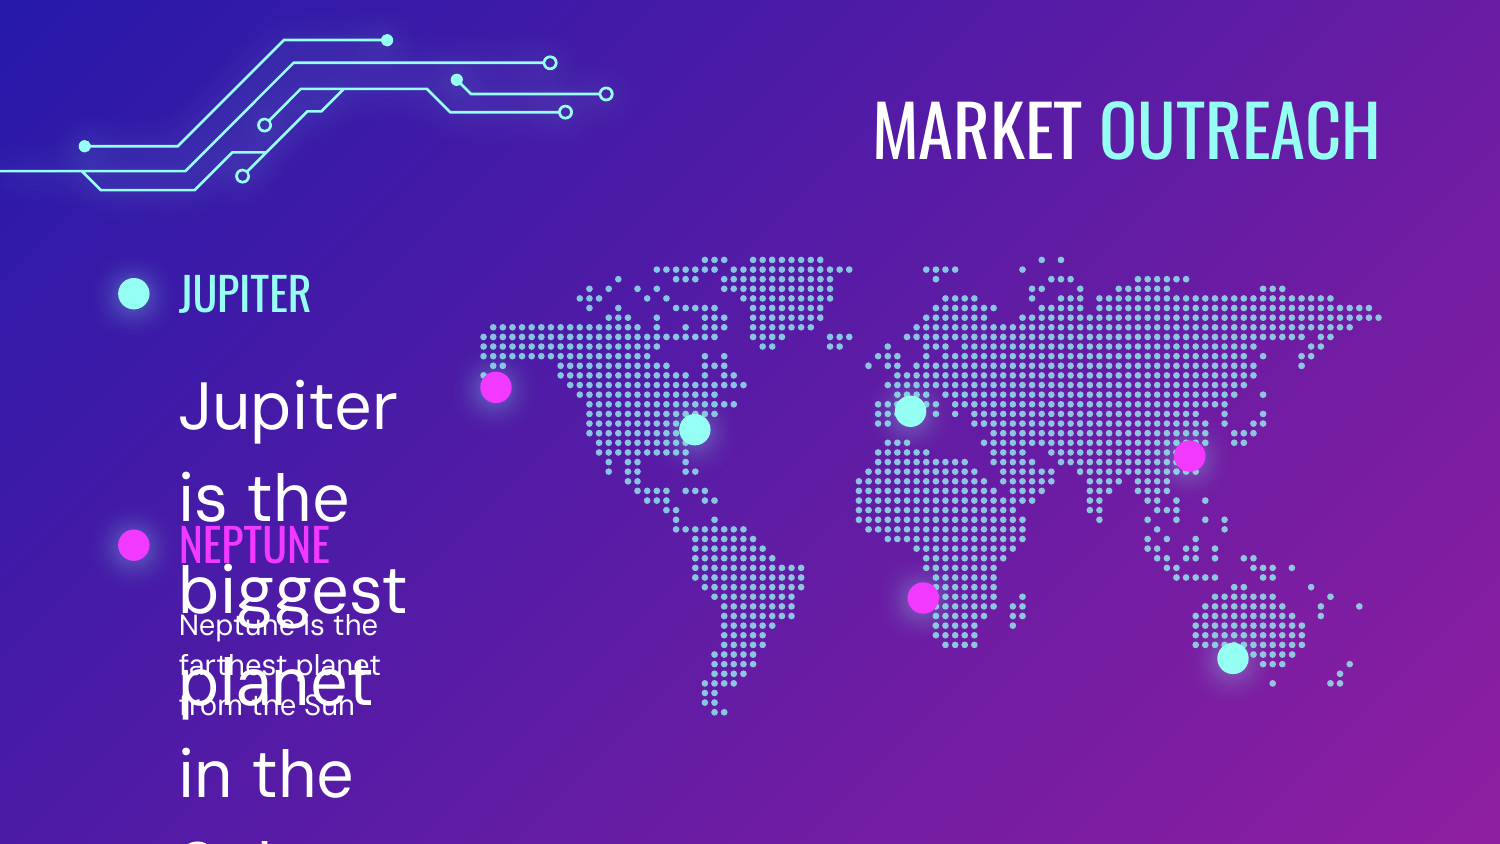

# MARKET OUTREACH

JUPITER

Jupiter is the biggest planet in the Solar System

NEPTUNE

Neptune is the farthest planet from the Sun